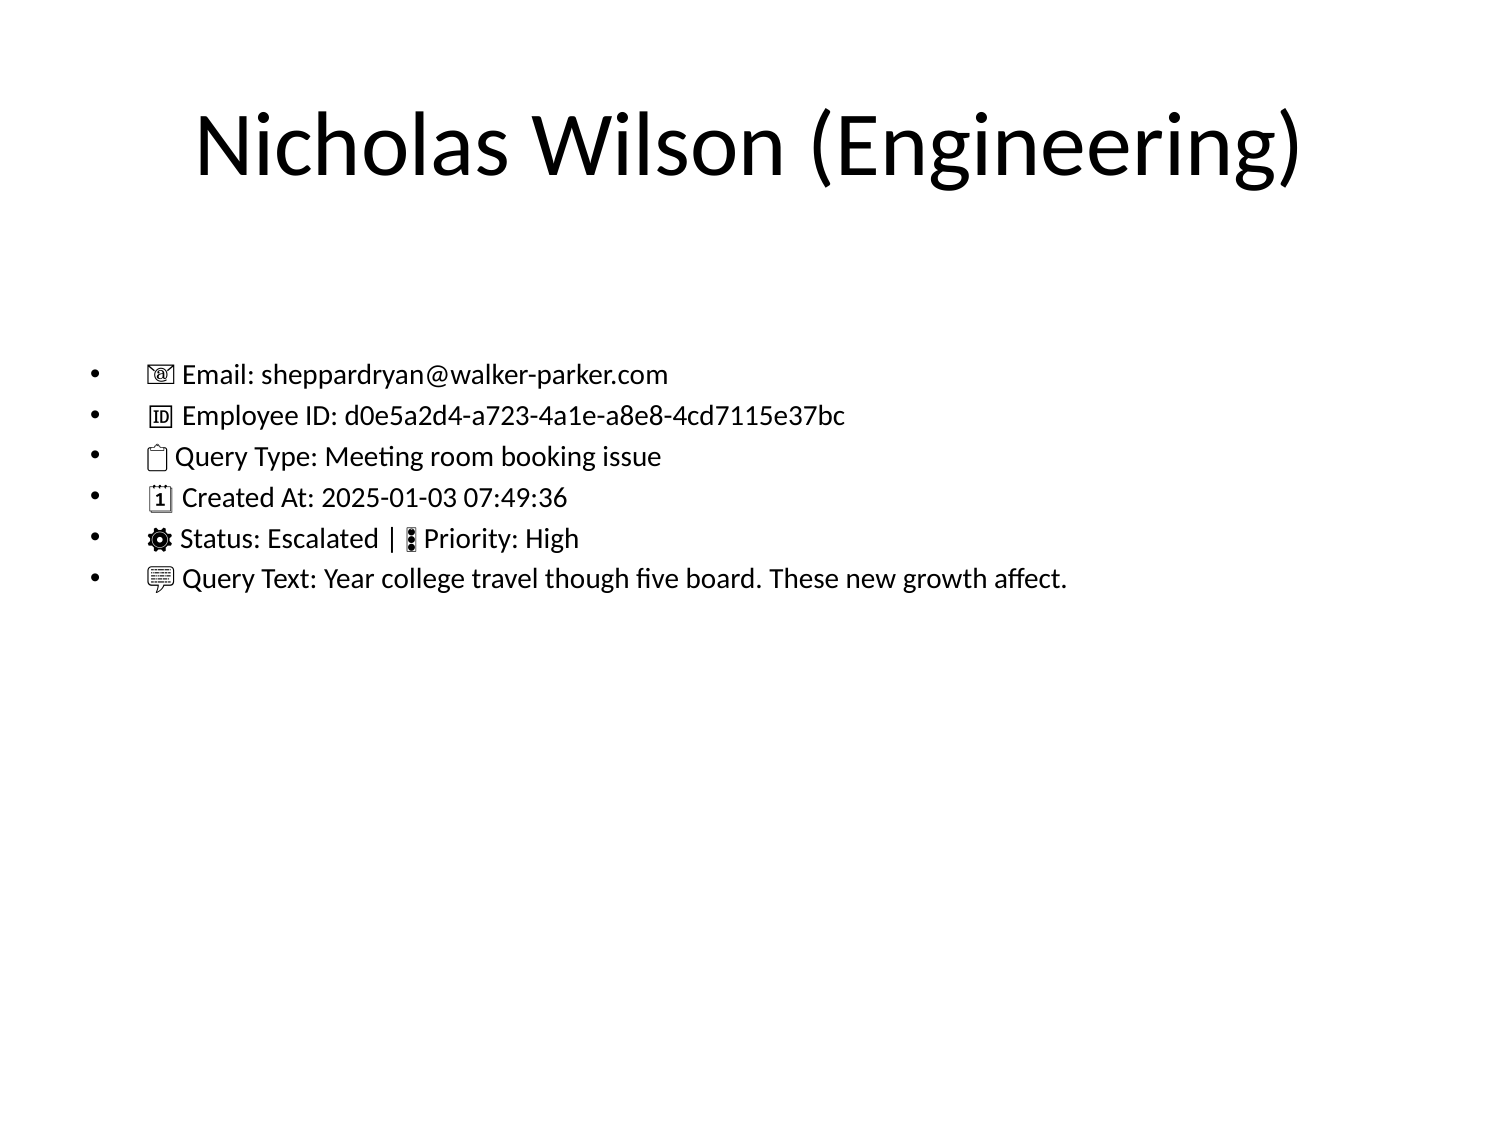

# Nicholas Wilson (Engineering)

📧 Email: sheppardryan@walker-parker.com
🆔 Employee ID: d0e5a2d4-a723-4a1e-a8e8-4cd7115e37bc
📋 Query Type: Meeting room booking issue
🗓 Created At: 2025-01-03 07:49:36
⚙ Status: Escalated | 🚦 Priority: High
💬 Query Text: Year college travel though five board. These new growth affect.